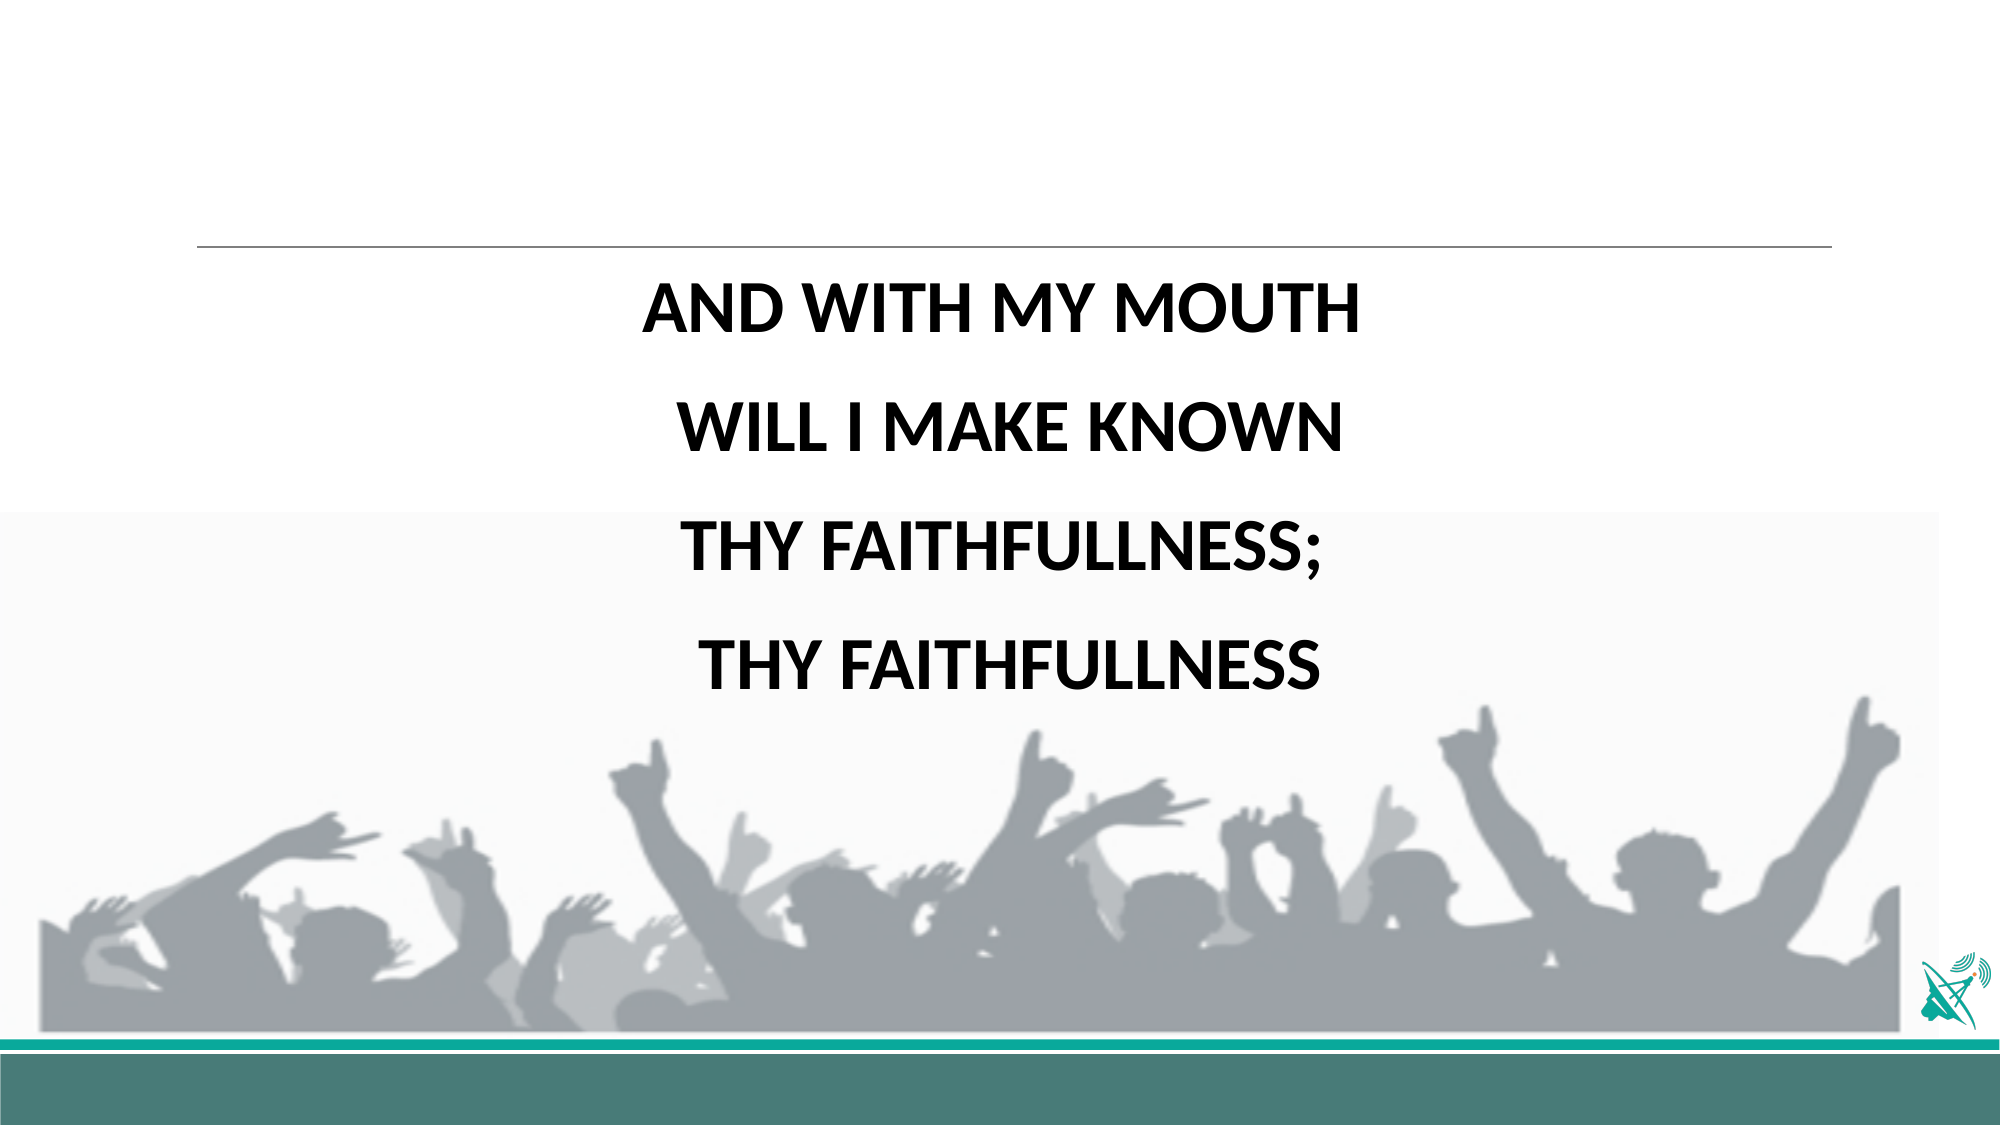

AND WITH MY MOUTH
WILL I MAKE KNOWN
THY FAITHFULLNESS;
THY FAITHFULLNESS